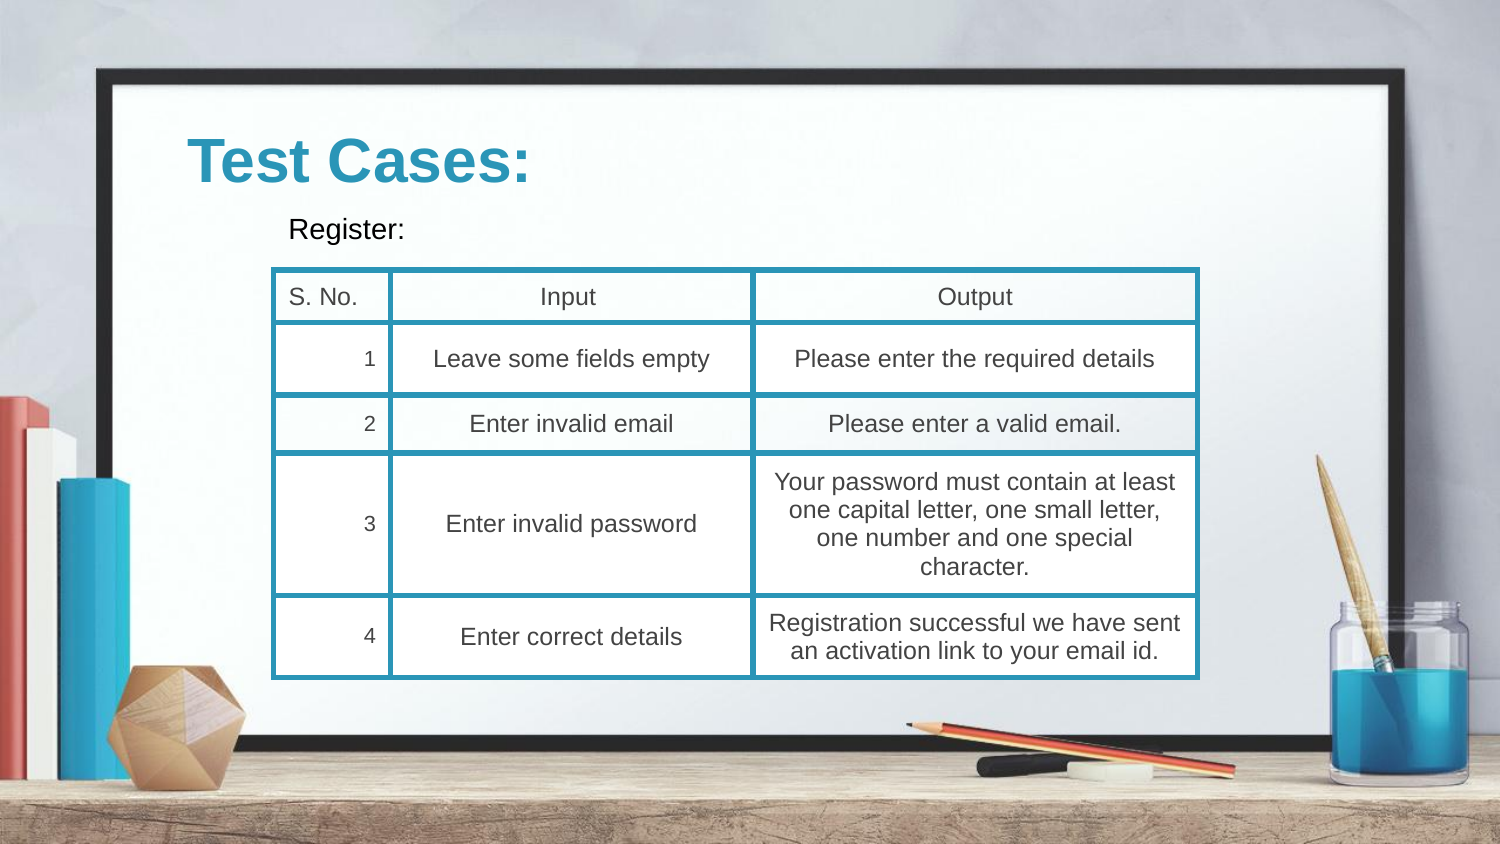

# Test Cases:
Register:
| S. No. | Input | Output |
| --- | --- | --- |
| 1 | Leave some fields empty | Please enter the required details |
| 2 | Enter invalid email | Please enter a valid email. |
| 3 | Enter invalid password | Your password must contain at least one capital letter, one small letter, one number and one special character. |
| 4 | Enter correct details | Registration successful we have sent an activation link to your email id. |